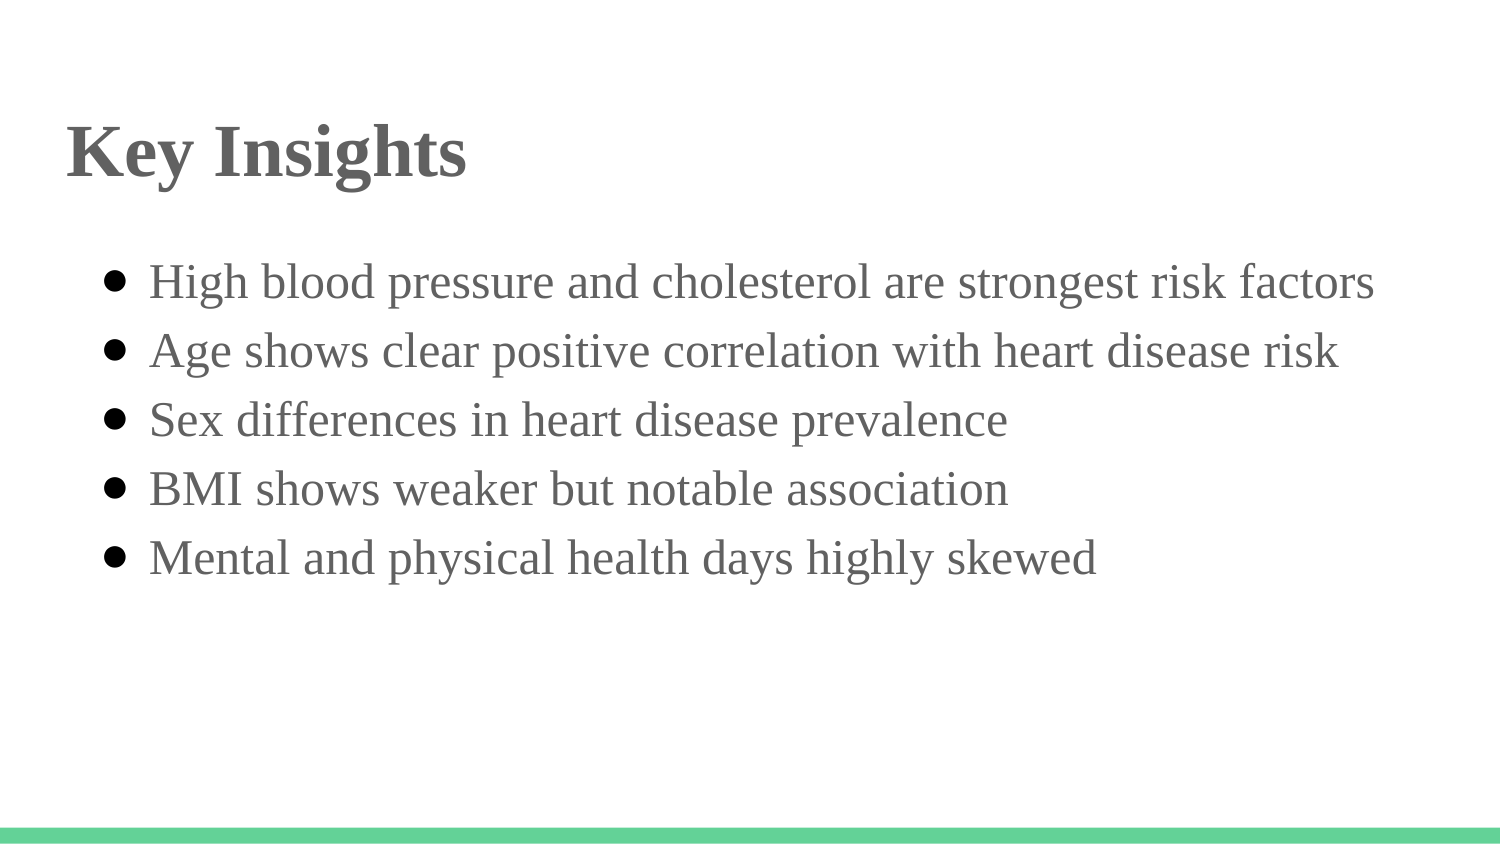

# Key Insights

High blood pressure and cholesterol are strongest risk factors
Age shows clear positive correlation with heart disease risk
Sex differences in heart disease prevalence
BMI shows weaker but notable association
Mental and physical health days highly skewed